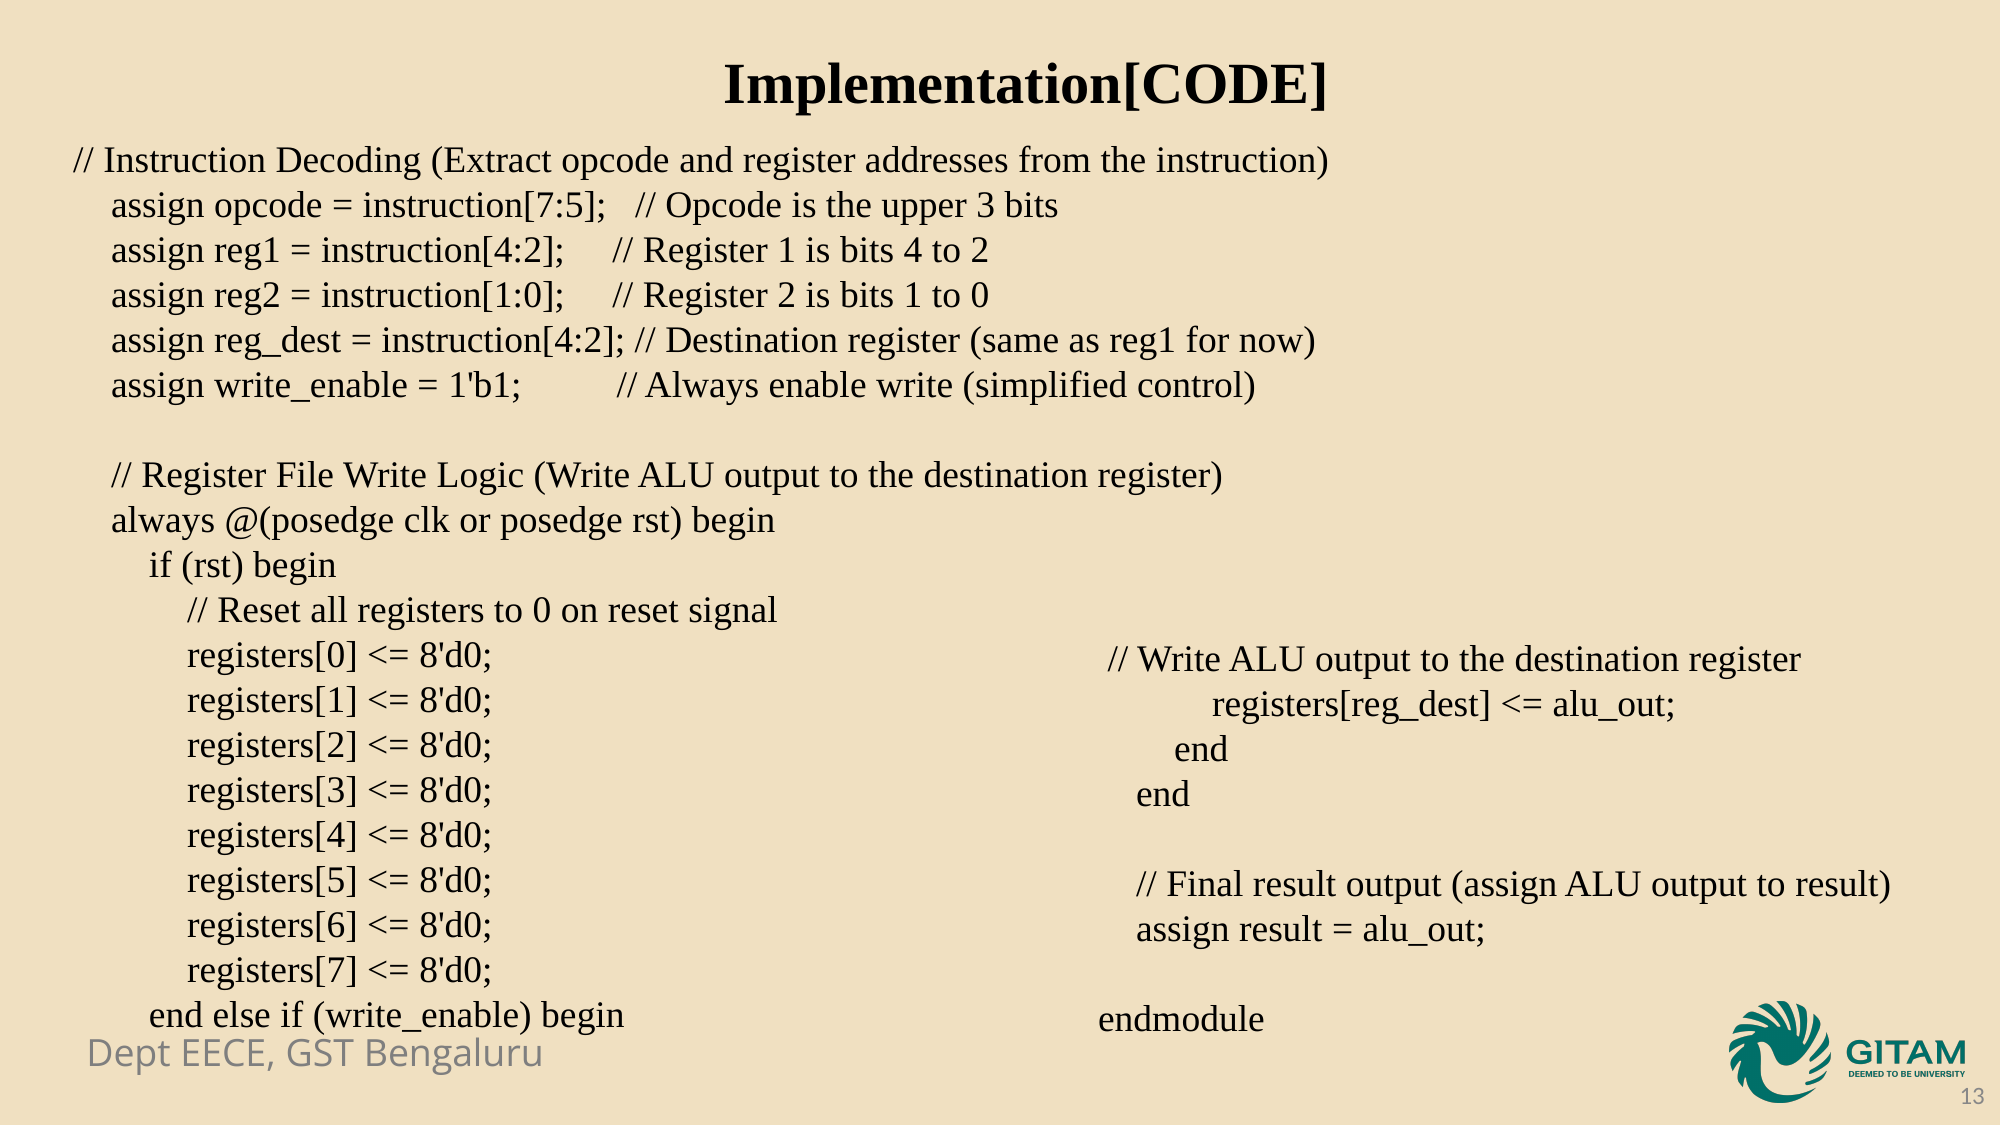

Implementation[CODE]
// Instruction Decoding (Extract opcode and register addresses from the instruction)
    assign opcode = instruction[7:5];   // Opcode is the upper 3 bits
    assign reg1 = instruction[4:2];     // Register 1 is bits 4 to 2
    assign reg2 = instruction[1:0];     // Register 2 is bits 1 to 0
    assign reg_dest = instruction[4:2]; // Destination register (same as reg1 for now)
    assign write_enable = 1'b1;          // Always enable write (simplified control)

    // Register File Write Logic (Write ALU output to the destination register)
    always @(posedge clk or posedge rst) begin
        if (rst) begin
            // Reset all registers to 0 on reset signal
            registers[0] <= 8'd0;
            registers[1] <= 8'd0;
            registers[2] <= 8'd0;
            registers[3] <= 8'd0;
            registers[4] <= 8'd0;
            registers[5] <= 8'd0;
            registers[6] <= 8'd0;
            registers[7] <= 8'd0;
        end else if (write_enable) begin

 // Write ALU output to the destination register
            registers[reg_dest] <= alu_out;
        end
    end

    // Final result output (assign ALU output to result)
    assign result = alu_out;

endmodule
13